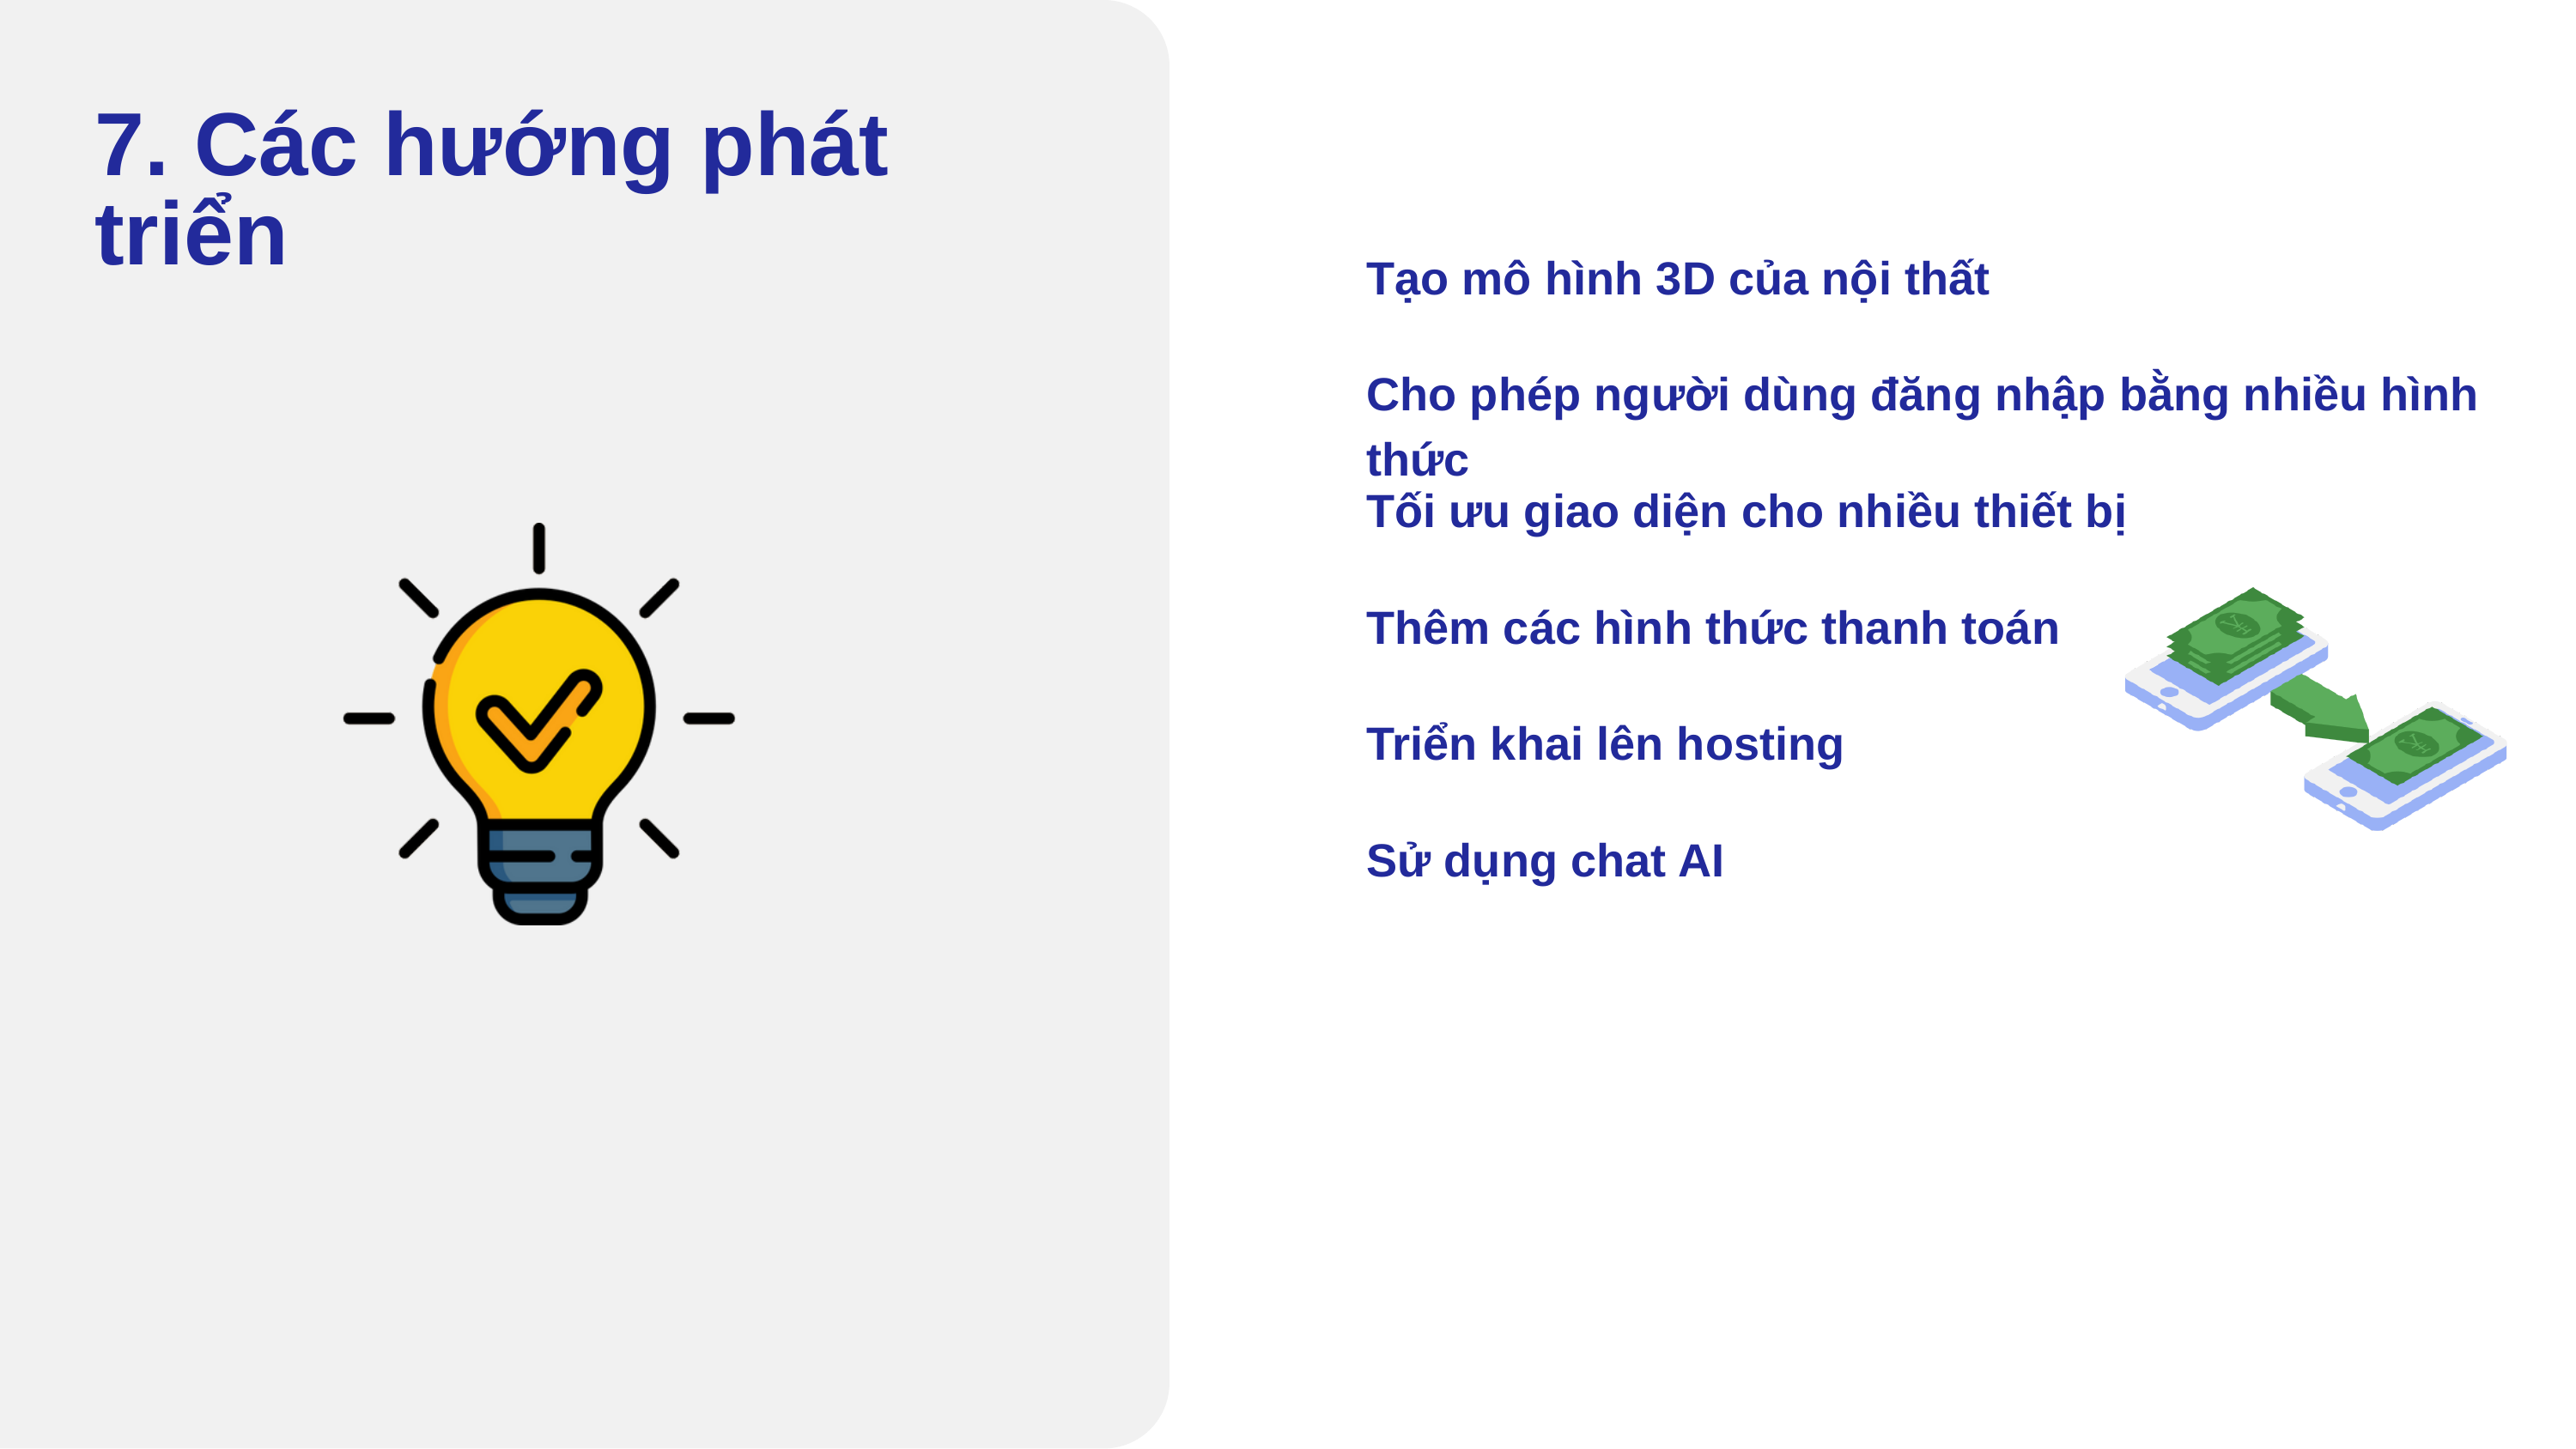

7. Các hướng phát triển
Tạo mô hình 3D của nội thất
Cho phép người dùng đăng nhập bằng nhiều hình thức
Tối ưu giao diện cho nhiều thiết bị

Thêm các hình thức thanh toán
Triển khai lên hosting
Sử dụng chat AI